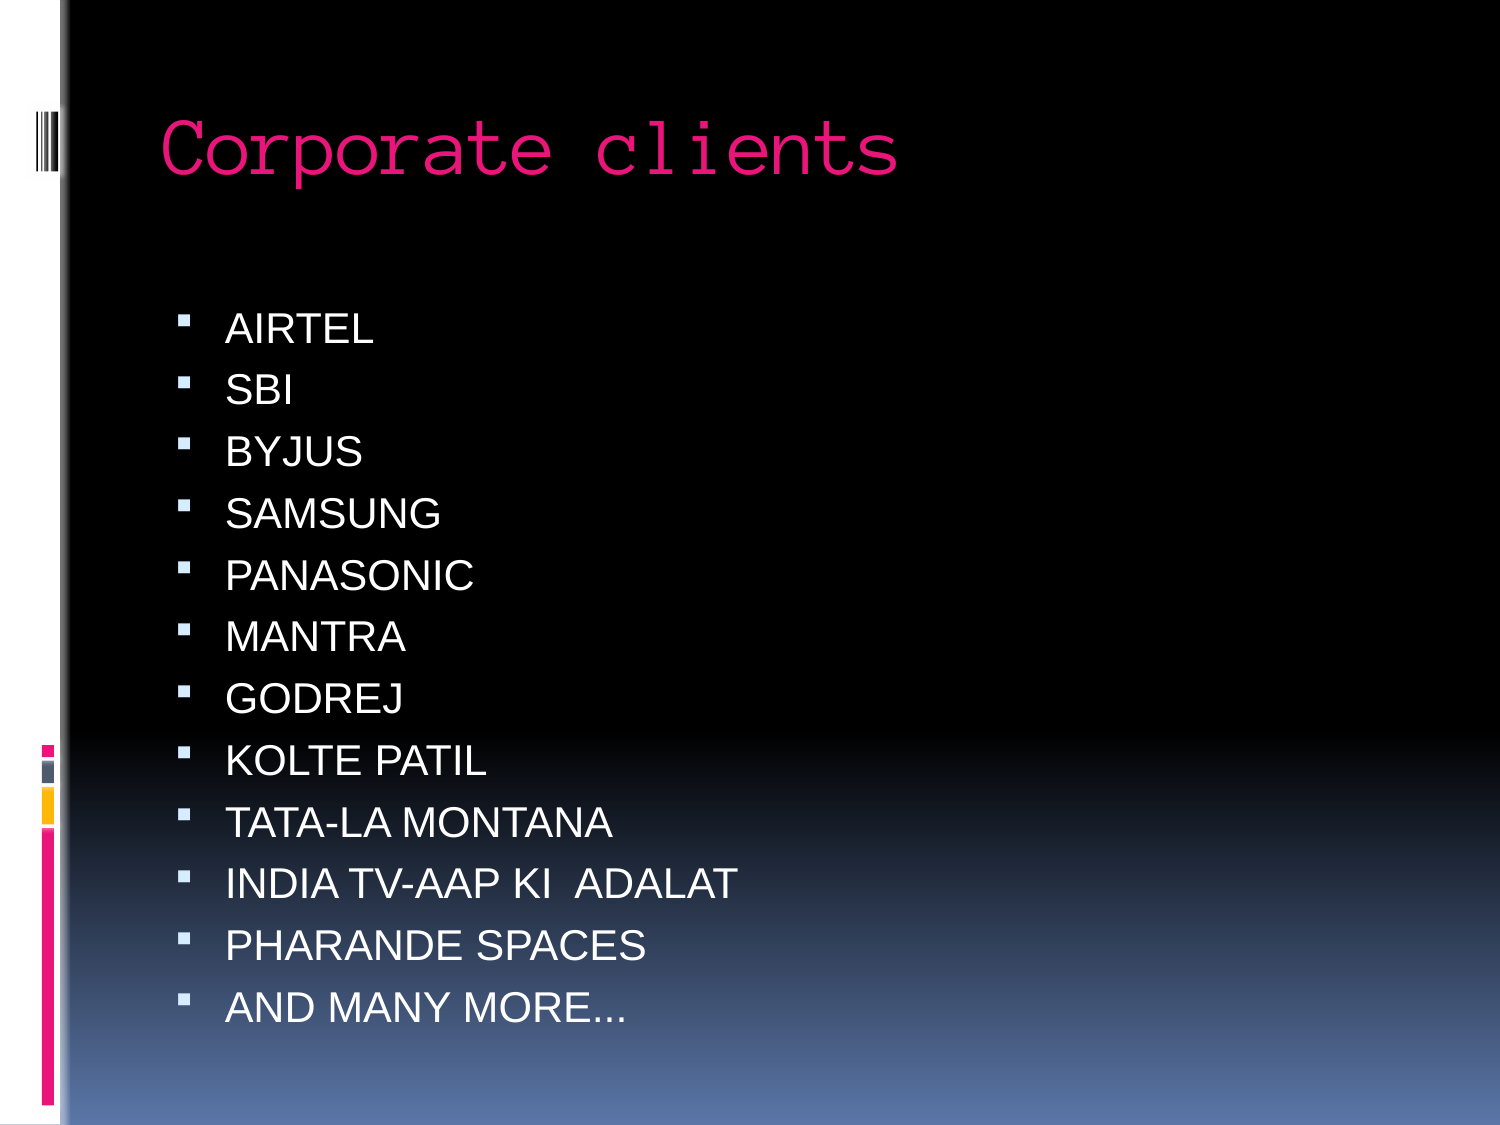

# Corporate clients
AIRTEL
SBI
BYJUS
SAMSUNG
PANASONIC
MANTRA
GODREJ
KOLTE PATIL
TATA-LA MONTANA
INDIA TV-AAP KI  ADALAT
PHARANDE SPACES
AND MANY MORE...